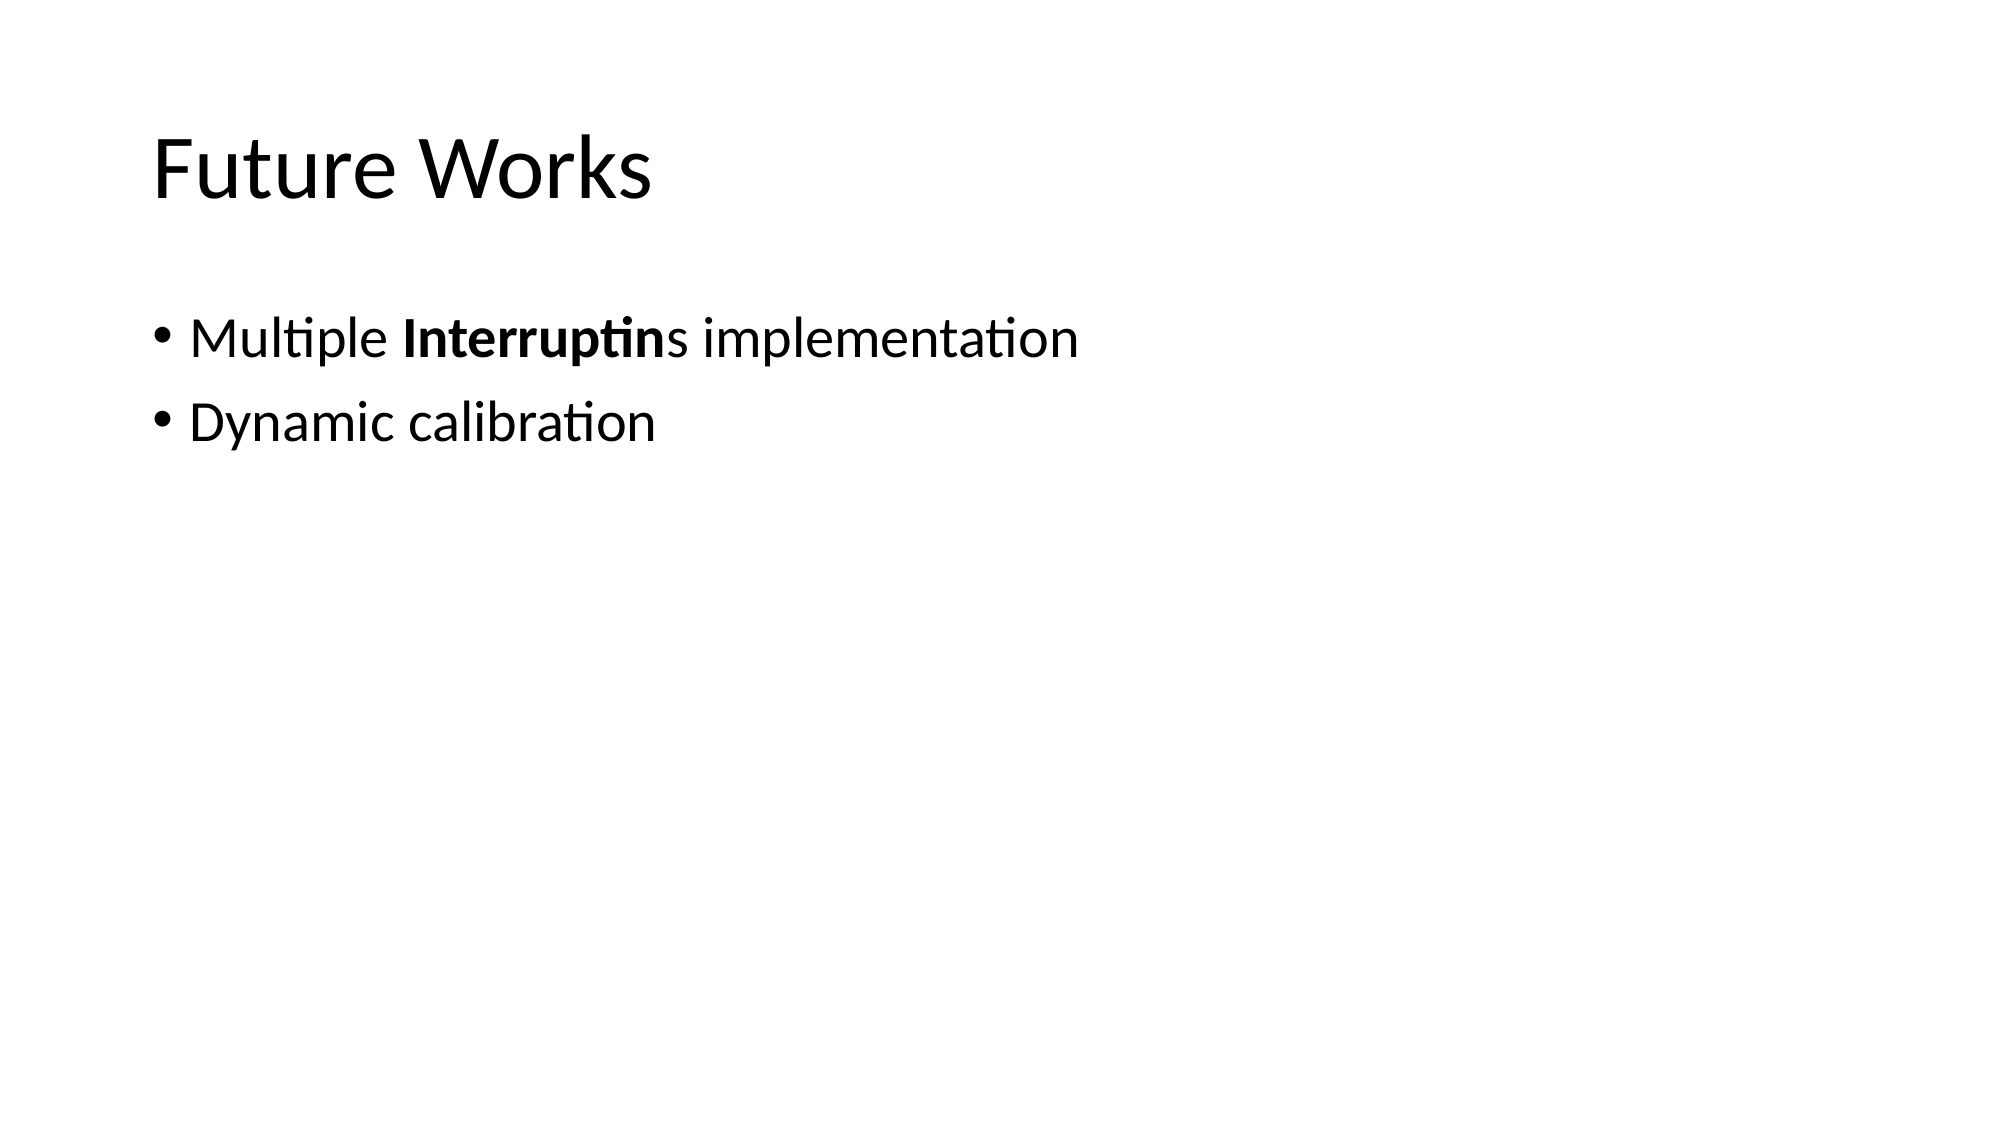

# Future Works
Multiple Interruptins implementation
Dynamic calibration